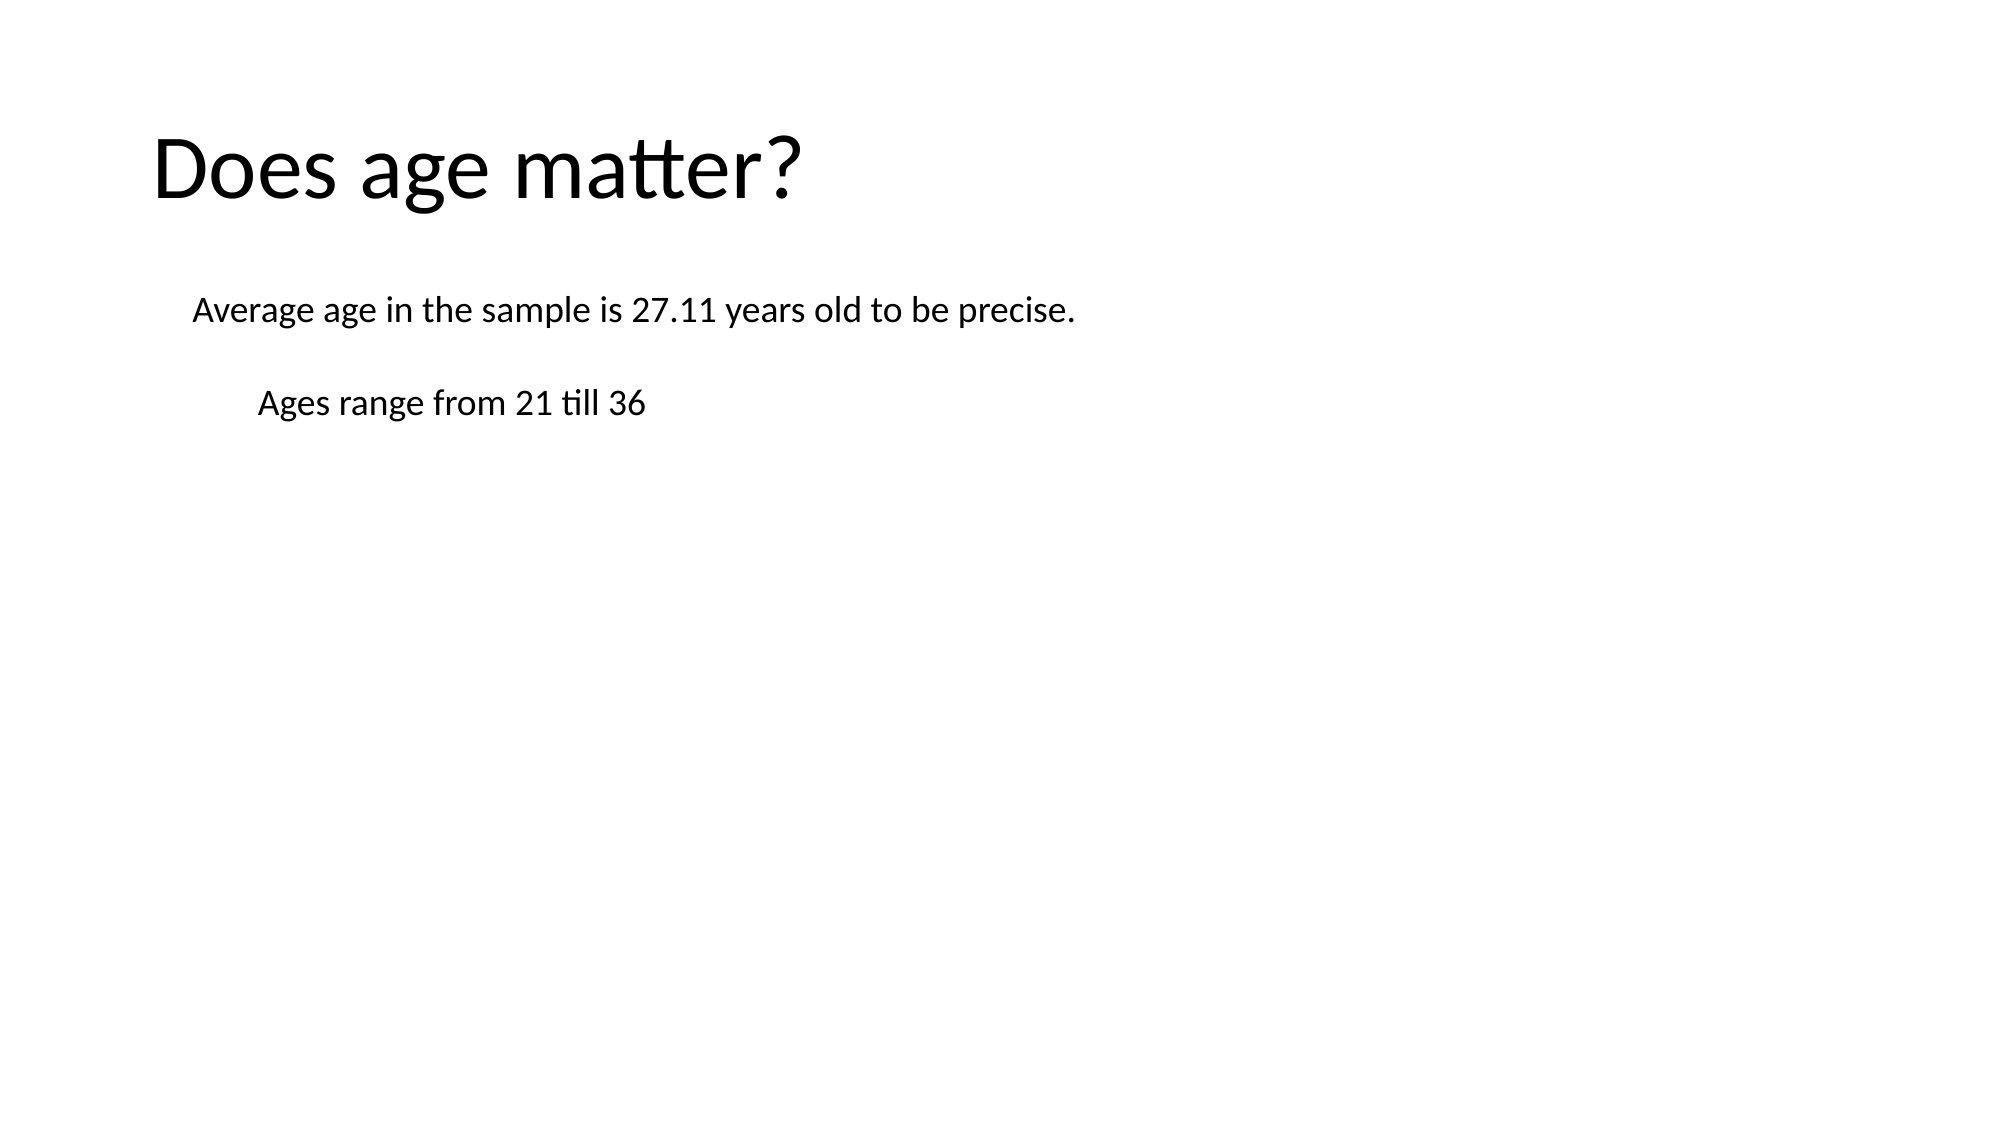

# Does age matter?
Average age in the sample is 27.11 years old to be precise.
Ages range from 21 till 36